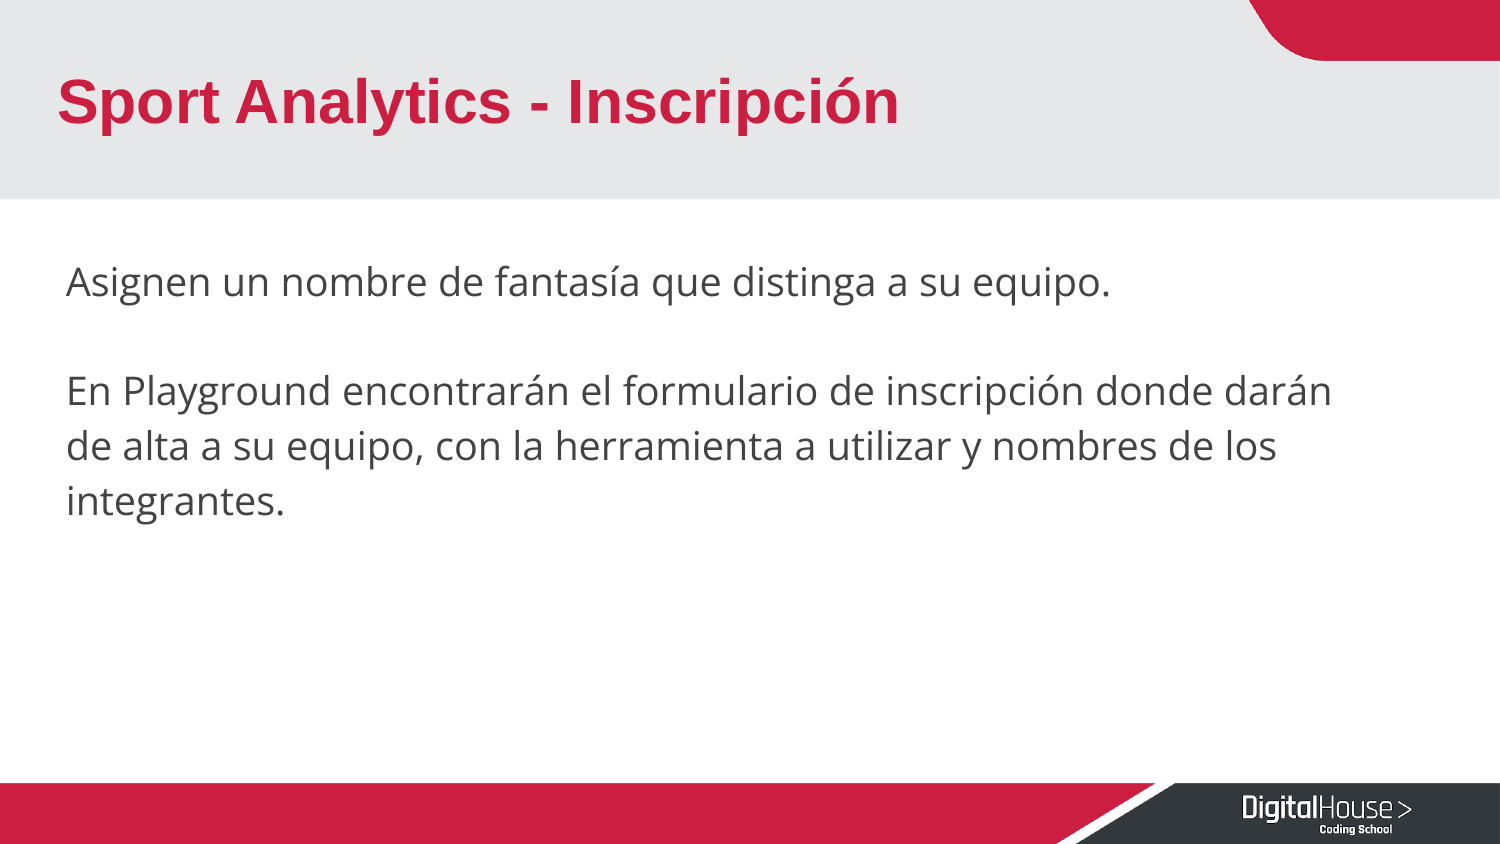

# Sport Analytics - Inscripción
Asignen un nombre de fantasía que distinga a su equipo.

En Playground encontrarán el formulario de inscripción donde darán de alta a su equipo, con la herramienta a utilizar y nombres de los integrantes.